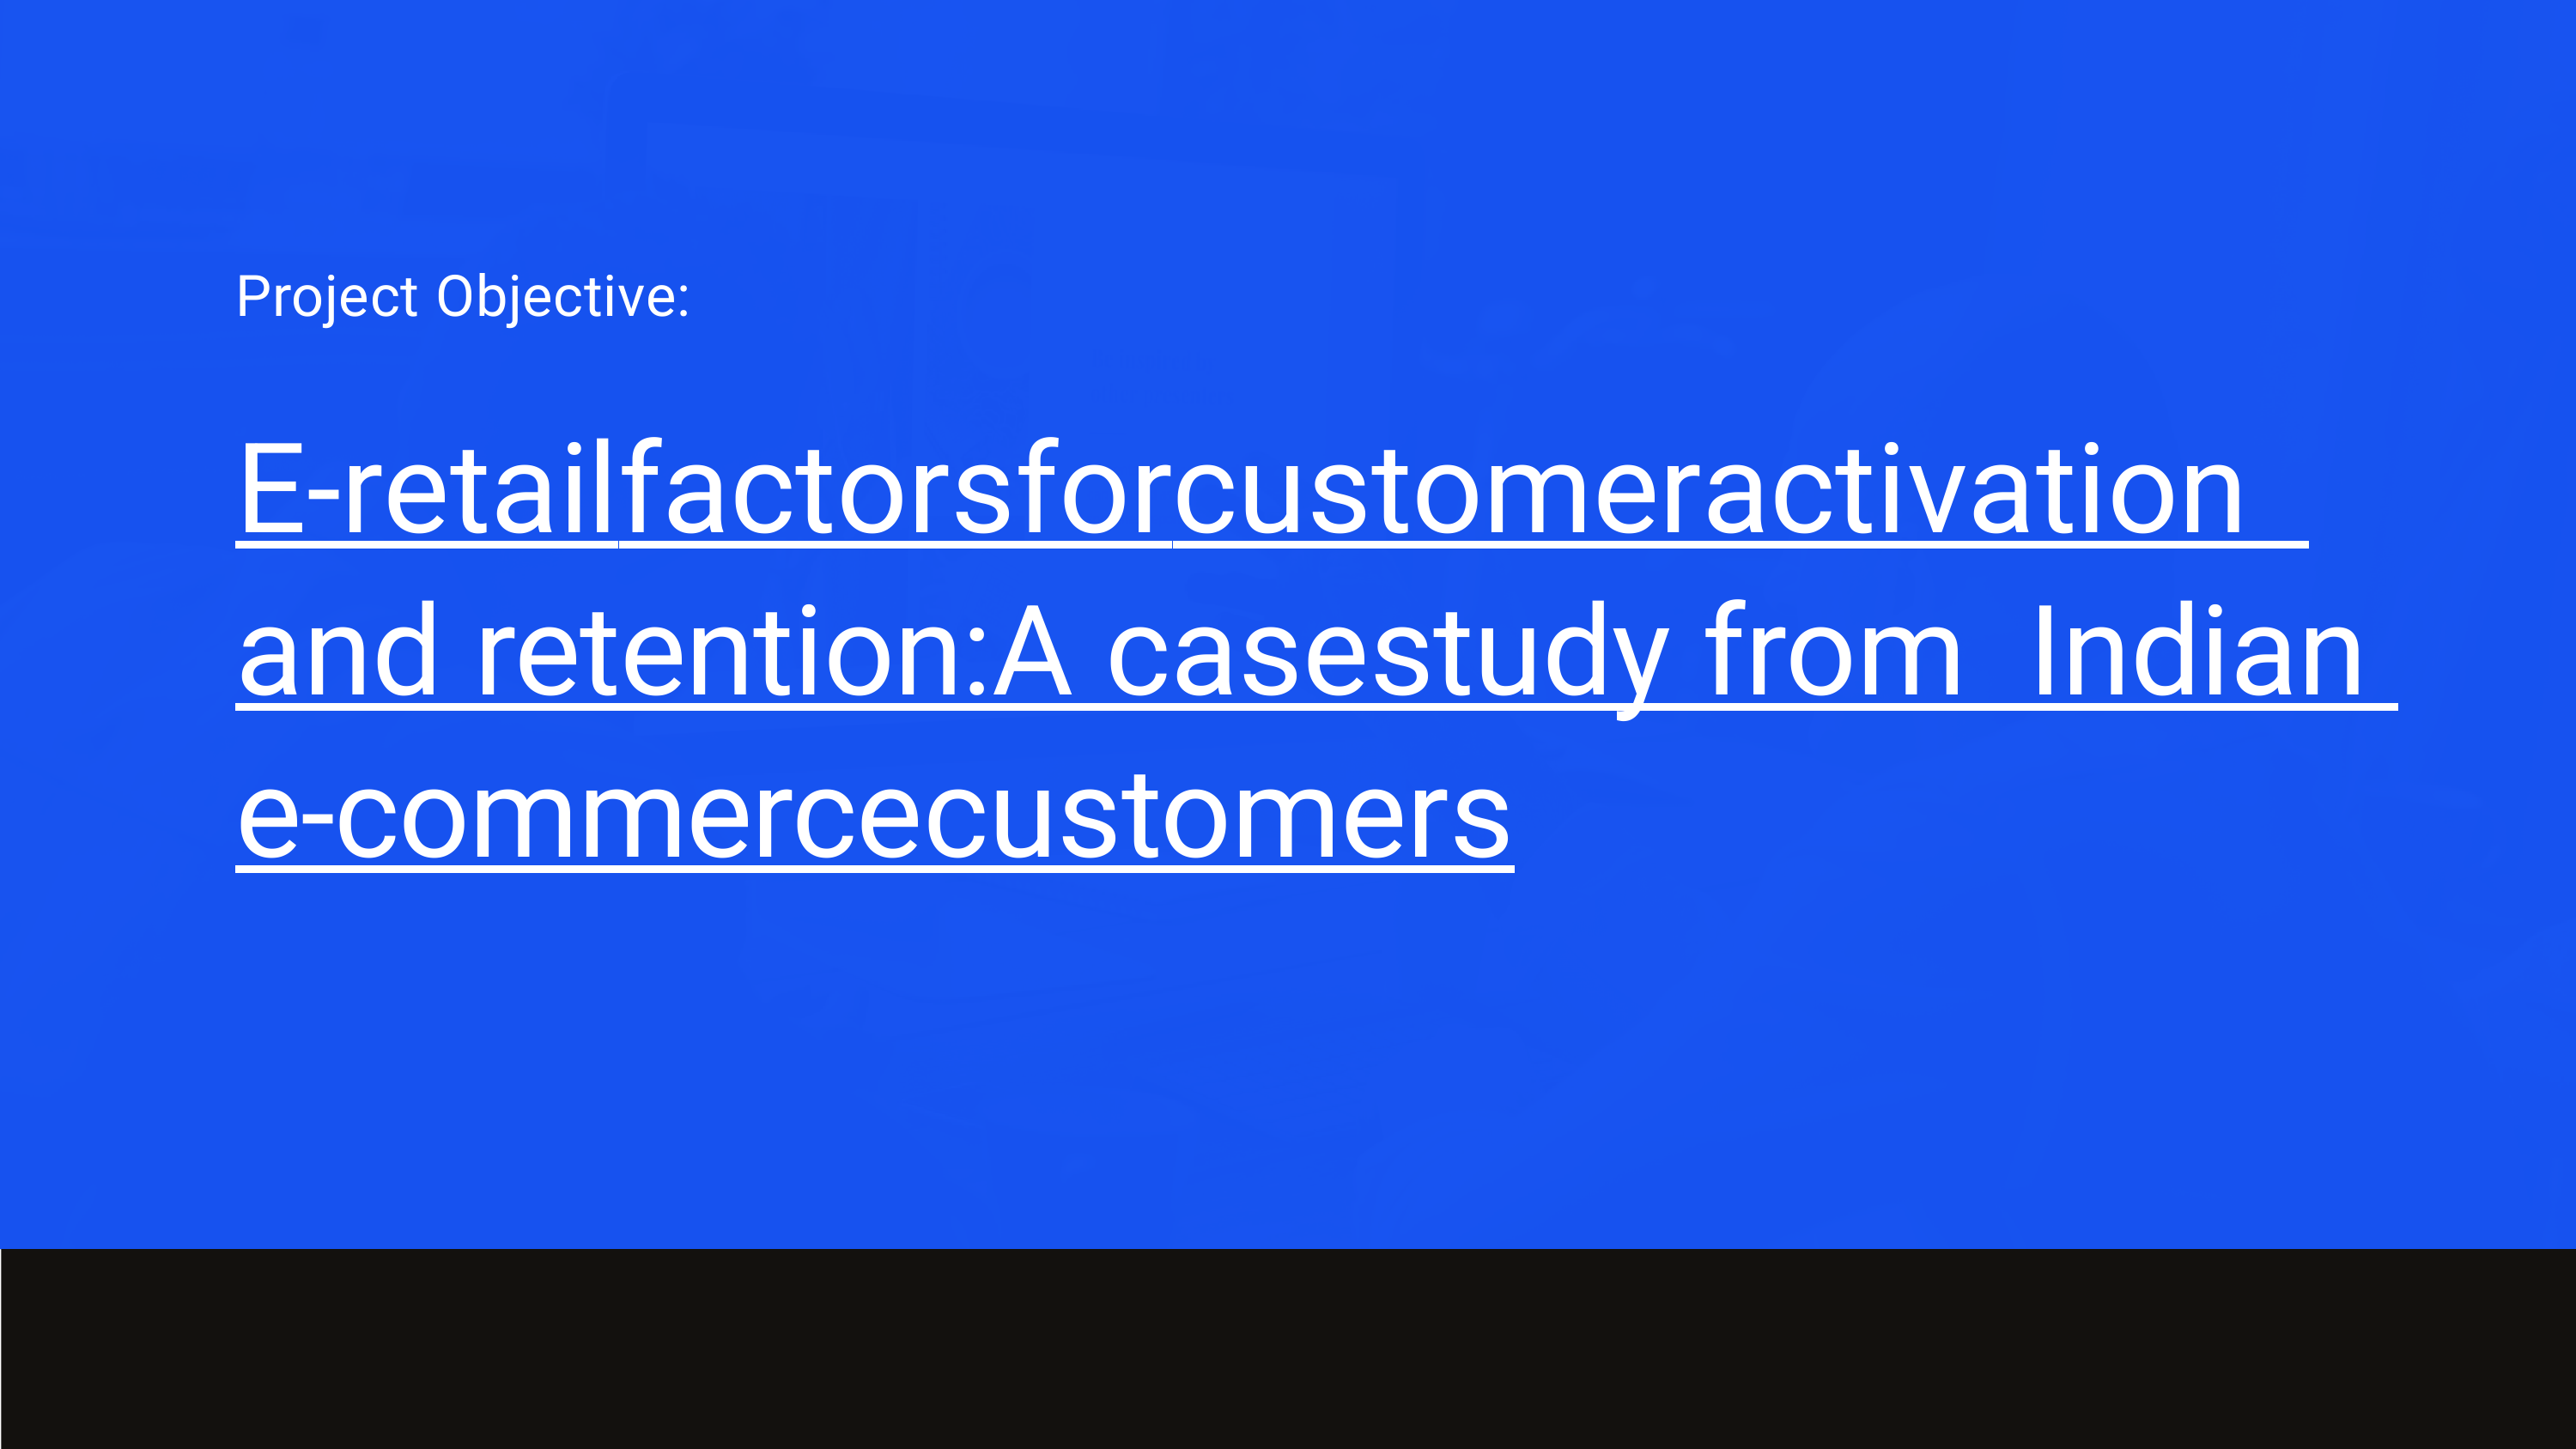

Project Objective:
E-retail	factors	for	customer	activation  and retention:	A case	study from  Indian e-commerce	customers